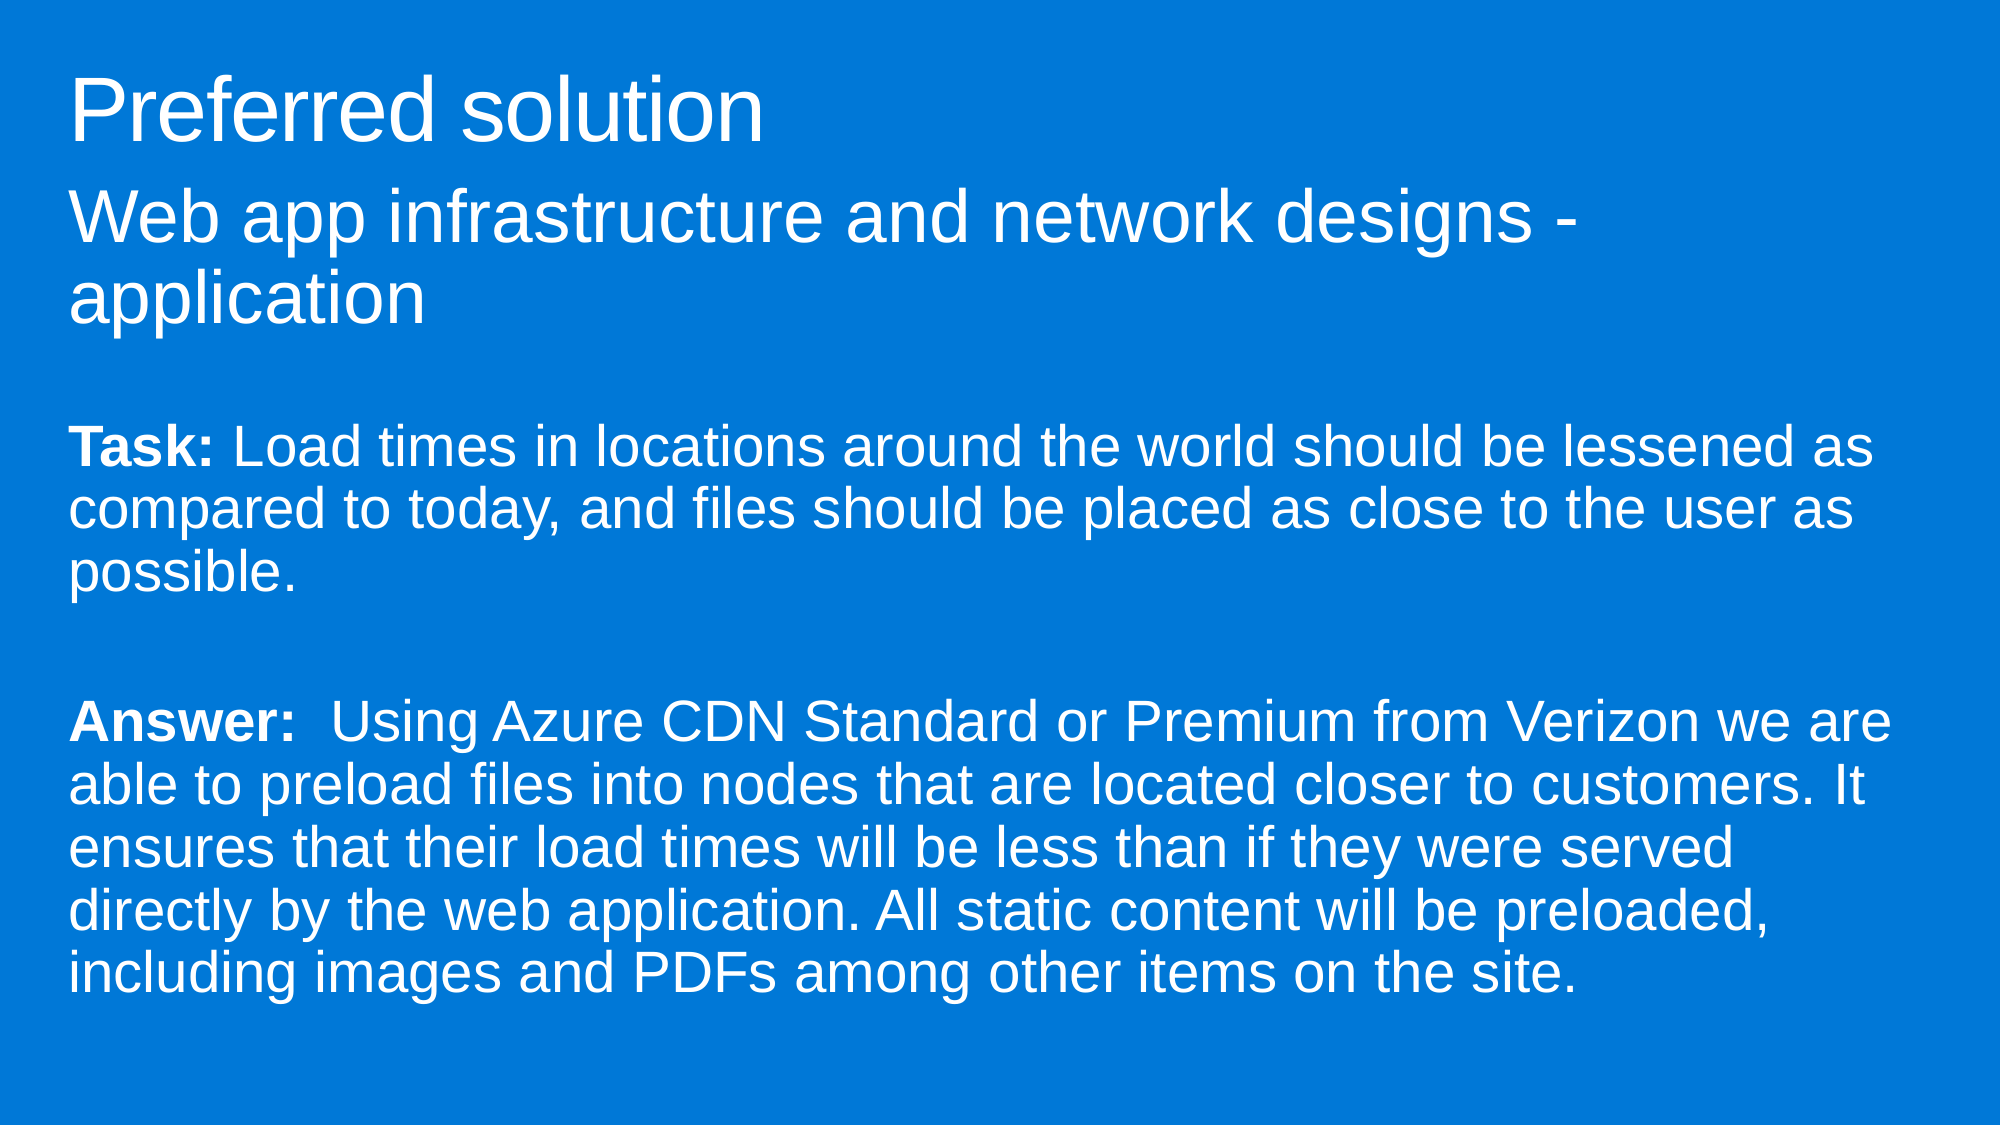

# Preferred solution
Web app infrastructure and network designs - application

Task: Load times in locations around the world should be lessened as compared to today, and files should be placed as close to the user as possible.

Answer:  Using Azure CDN Standard or Premium from Verizon we are able to preload files into nodes that are located closer to customers. It ensures that their load times will be less than if they were served directly by the web application. All static content will be preloaded, including images and PDFs among other items on the site.